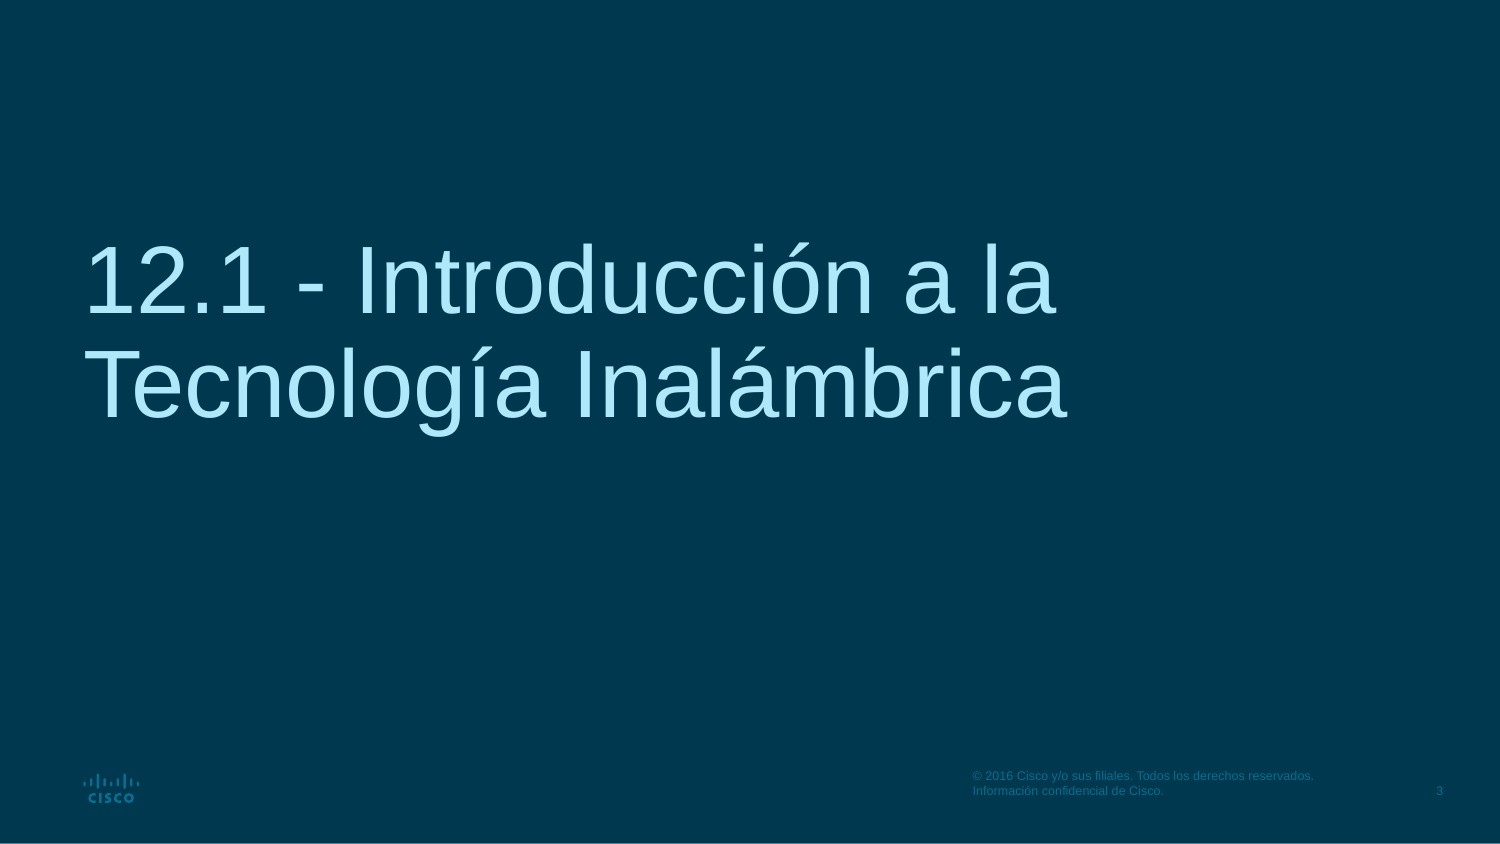

# 12.1 - Introducción a la Tecnología Inalámbrica